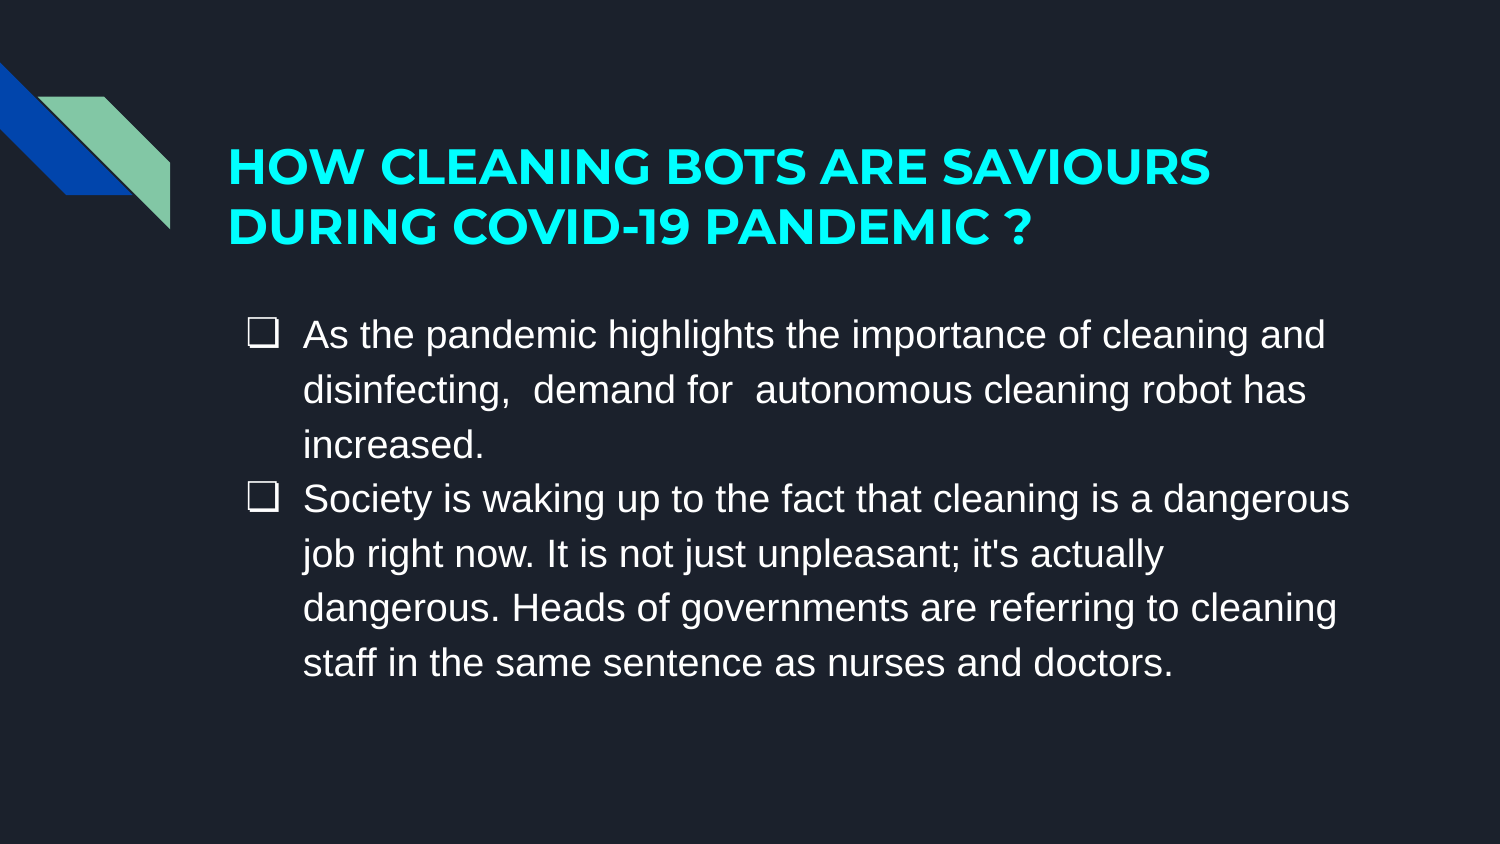

# HOW CLEANING BOTS ARE SAVIOURS DURING COVID-19 PANDEMIC ?
As the pandemic highlights the importance of cleaning and disinfecting,  demand for  autonomous cleaning robot has  increased.
Society is waking up to the fact that cleaning is a dangerous job right now. It is not just unpleasant; it's actually dangerous. Heads of governments are referring to cleaning staff in the same sentence as nurses and doctors.